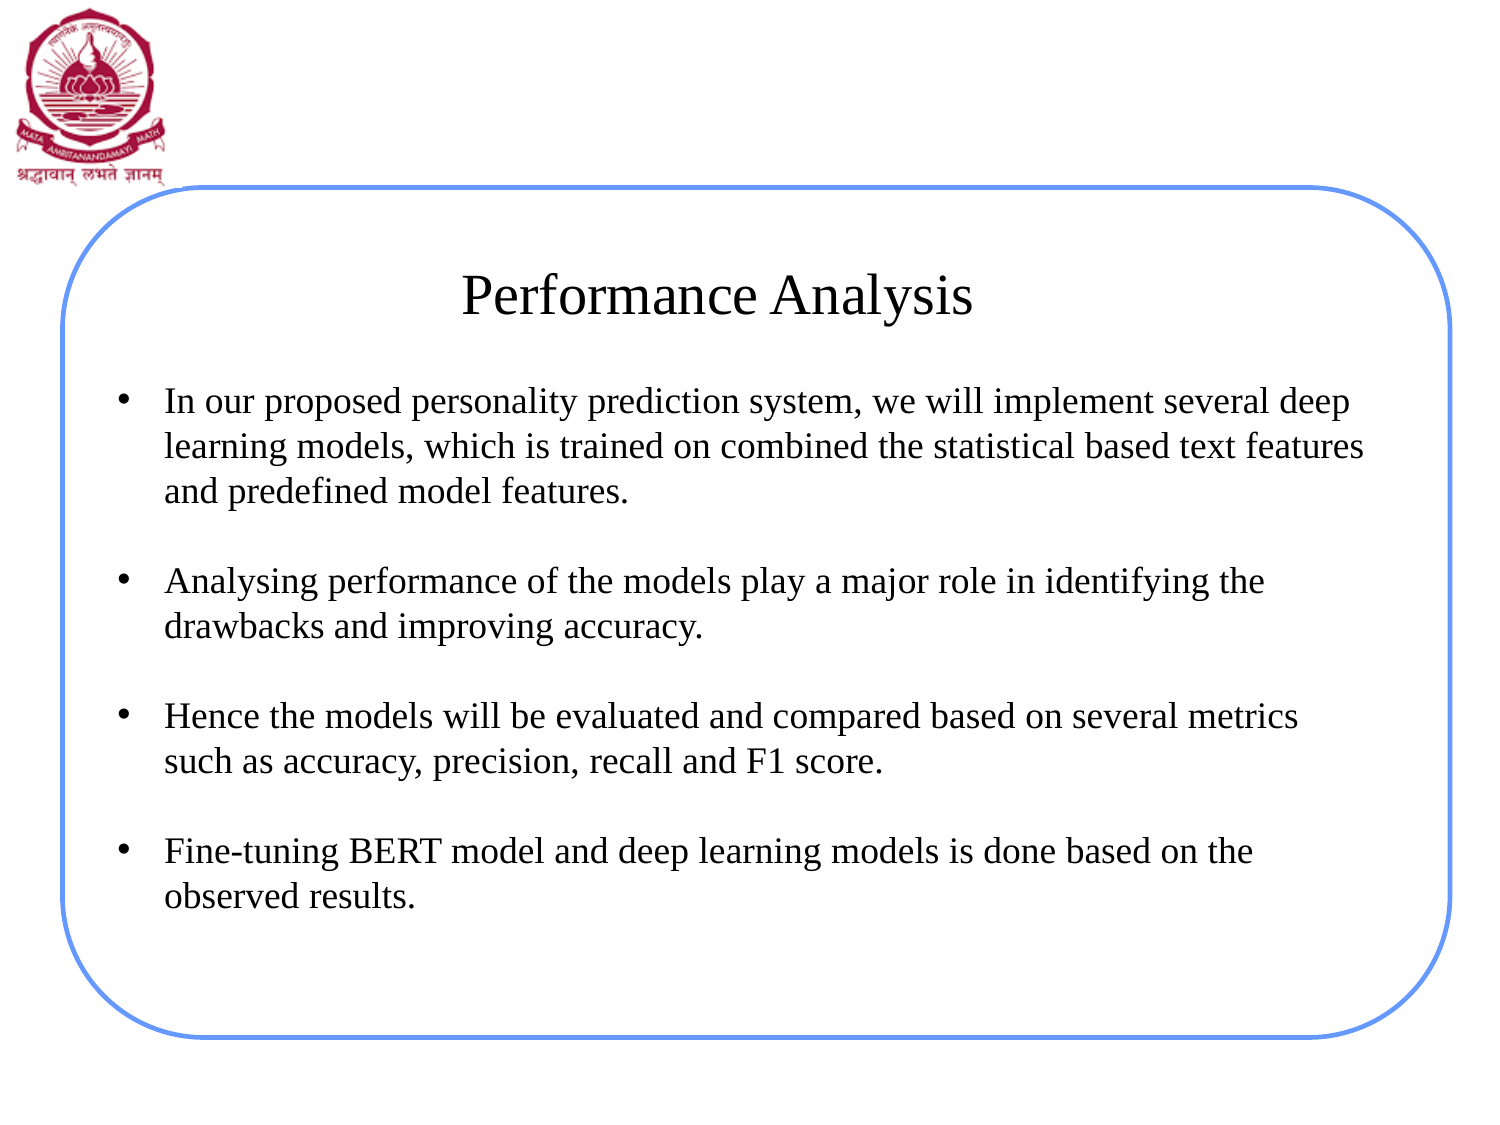

# Performance Analysis
In our proposed personality prediction system, we will implement several deep learning models, which is trained on combined the statistical based text features and predefined model features.

Analysing performance of the models play a major role in identifying the drawbacks and improving accuracy.

Hence the models will be evaluated and compared based on several metrics such as accuracy, precision, recall and F1 score.

Fine-tuning BERT model and deep learning models is done based on the observed results.